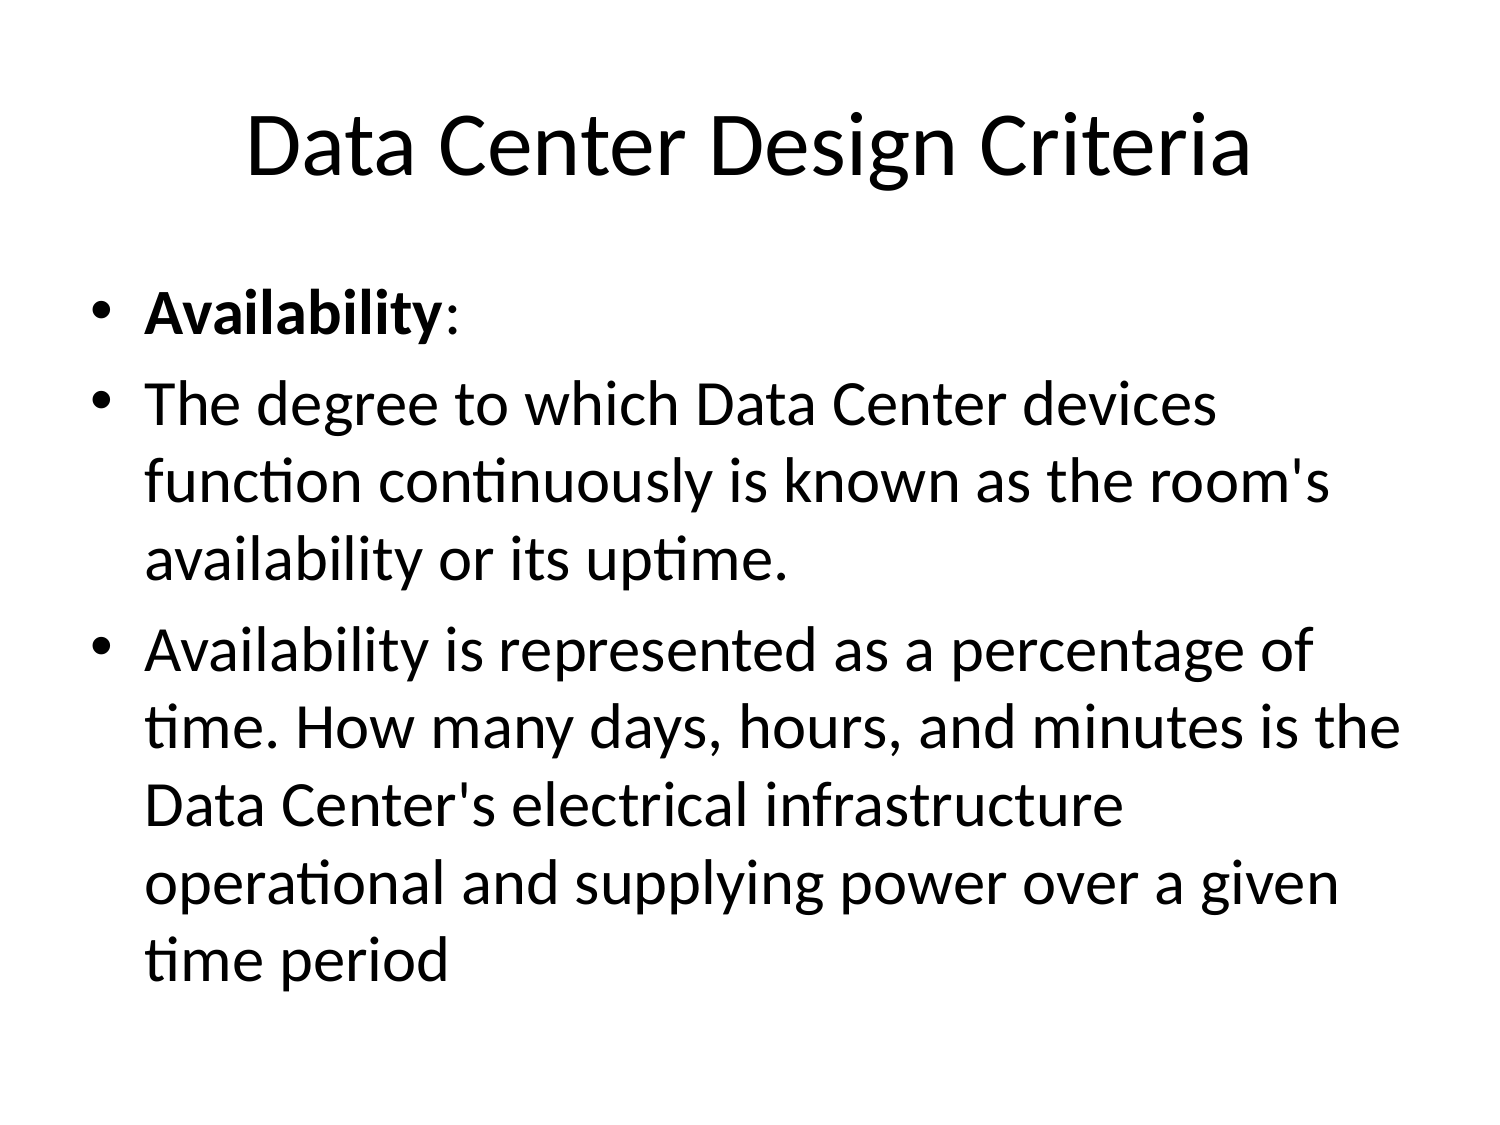

# Data Center Design Criteria
Availability:
The degree to which Data Center devices function continuously is known as the room's availability or its uptime.
Availability is represented as a percentage of time. How many days, hours, and minutes is the Data Center's electrical infrastructure operational and supplying power over a given time period